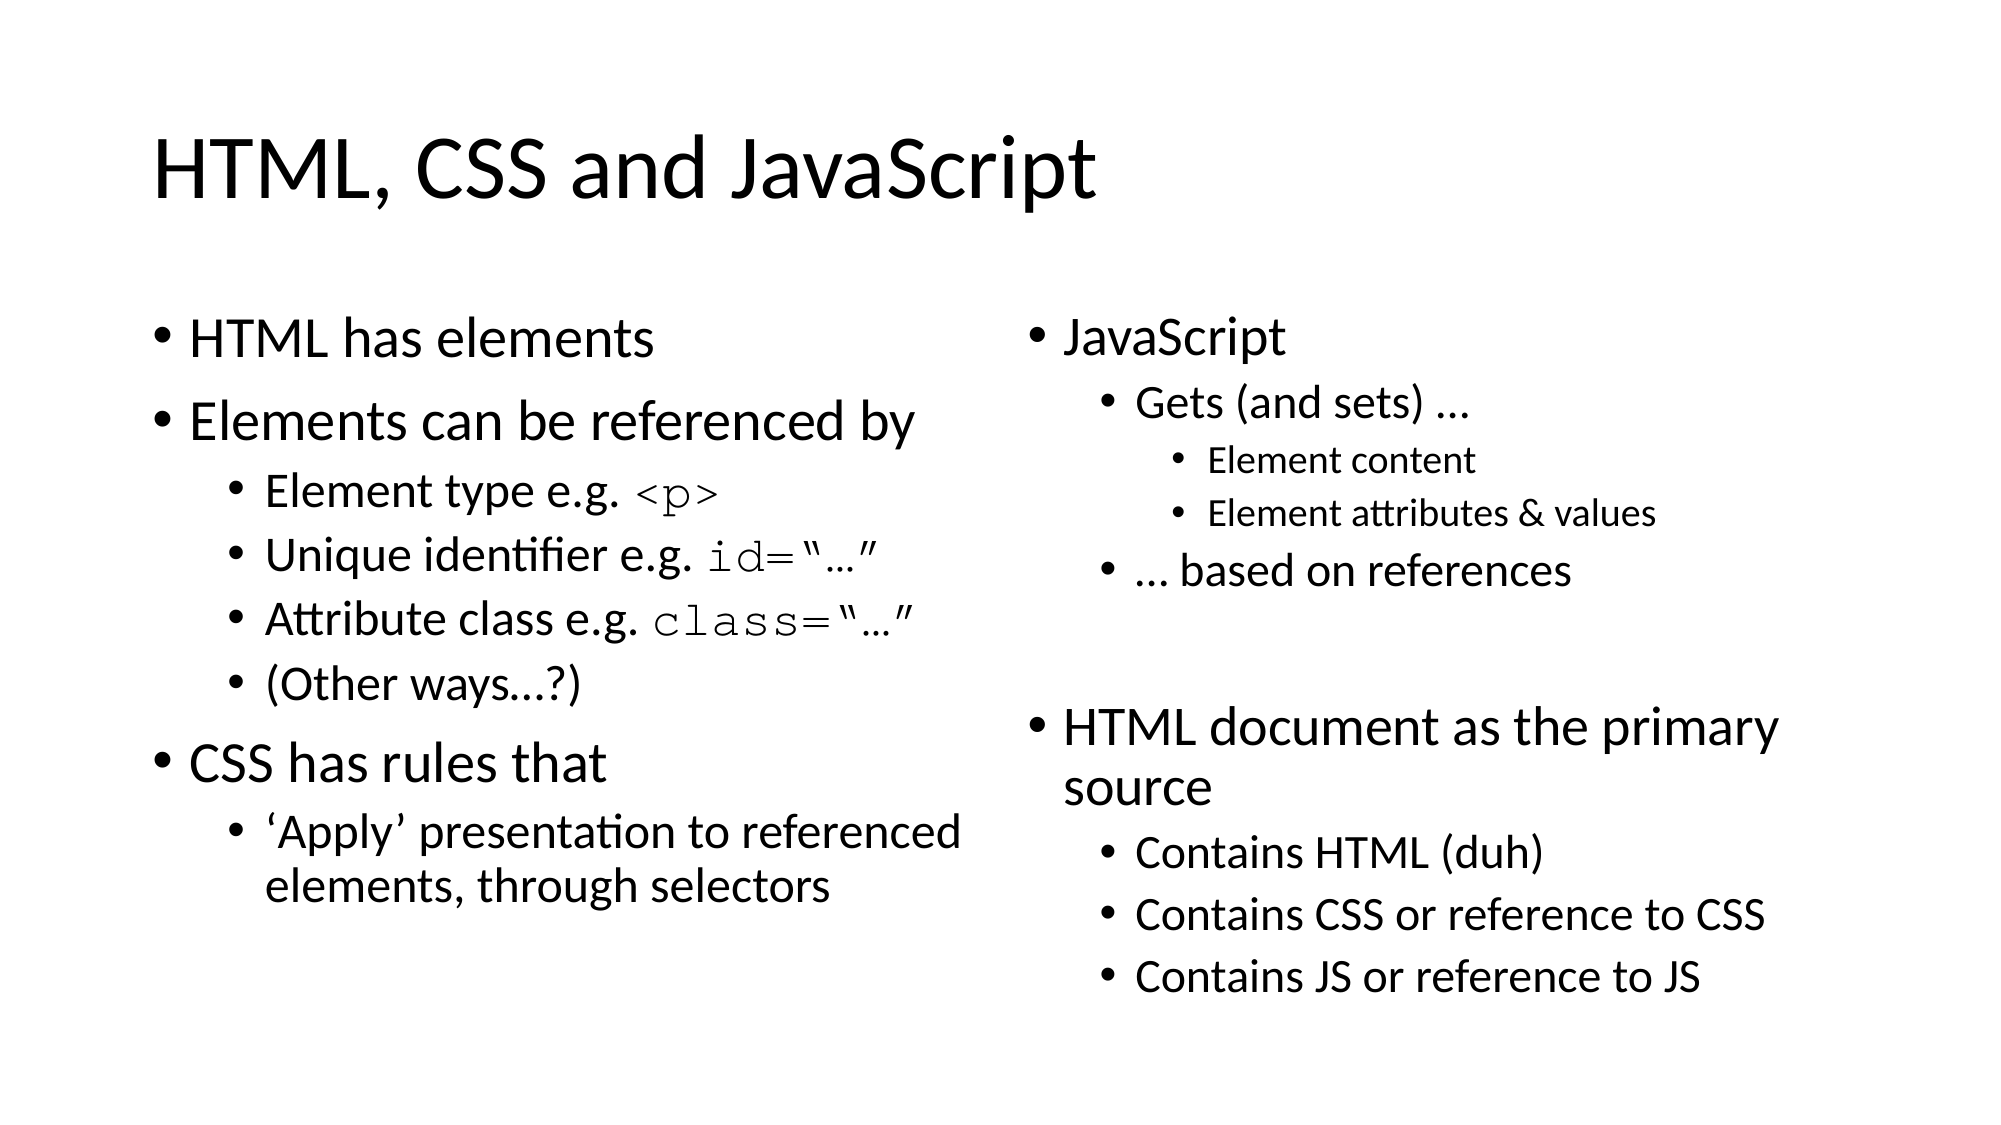

# HTML, CSS and JavaScript
HTML has elements
Elements can be referenced by
Element type e.g. <p>
Unique identifier e.g. id=“…”
Attribute class e.g. class=“…”
(Other ways…?)
CSS has rules that
‘Apply’ presentation to referenced elements, through selectors
JavaScript
Gets (and sets) …
Element content
Element attributes & values
… based on references

HTML document as the primary source
Contains HTML (duh)
Contains CSS or reference to CSS
Contains JS or reference to JS